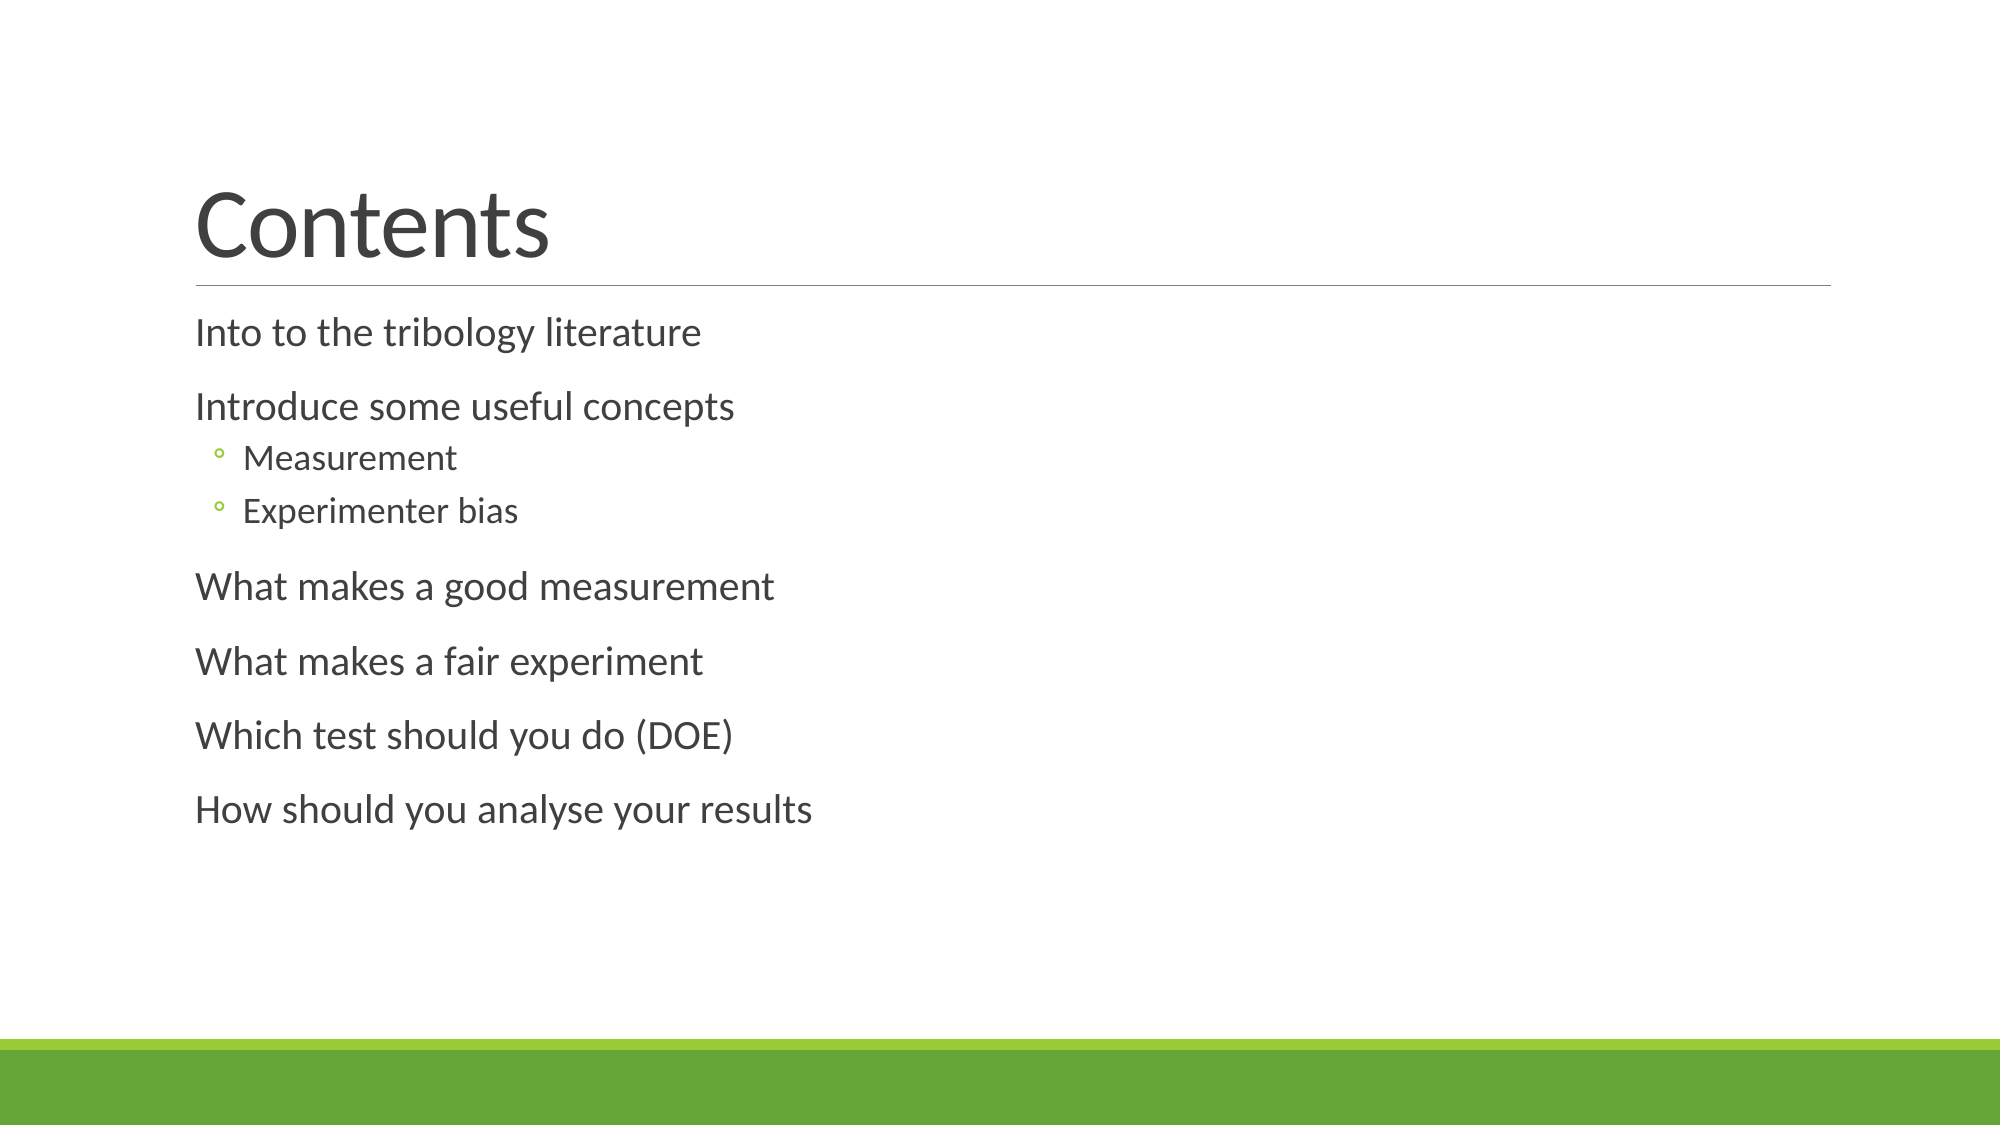

# Contents
Into to the tribology literature
Introduce some useful concepts
Measurement
Experimenter bias
What makes a good measurement
What makes a fair experiment
Which test should you do (DOE)
How should you analyse your results